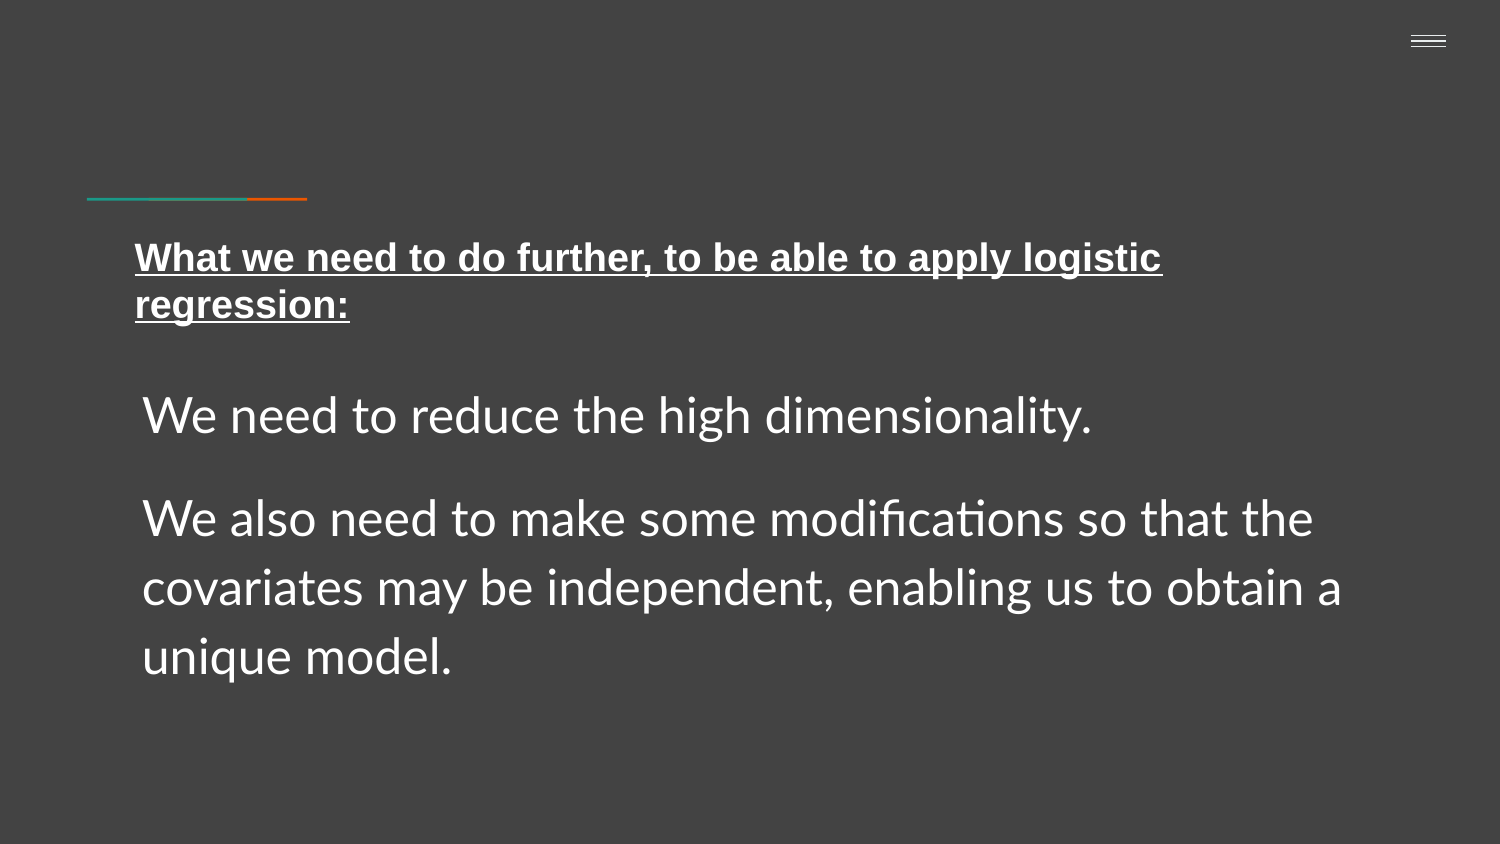

# What we need to do further, to be able to apply logistic regression:
We need to reduce the high dimensionality.
We also need to make some modifications so that the covariates may be independent, enabling us to obtain a unique model.